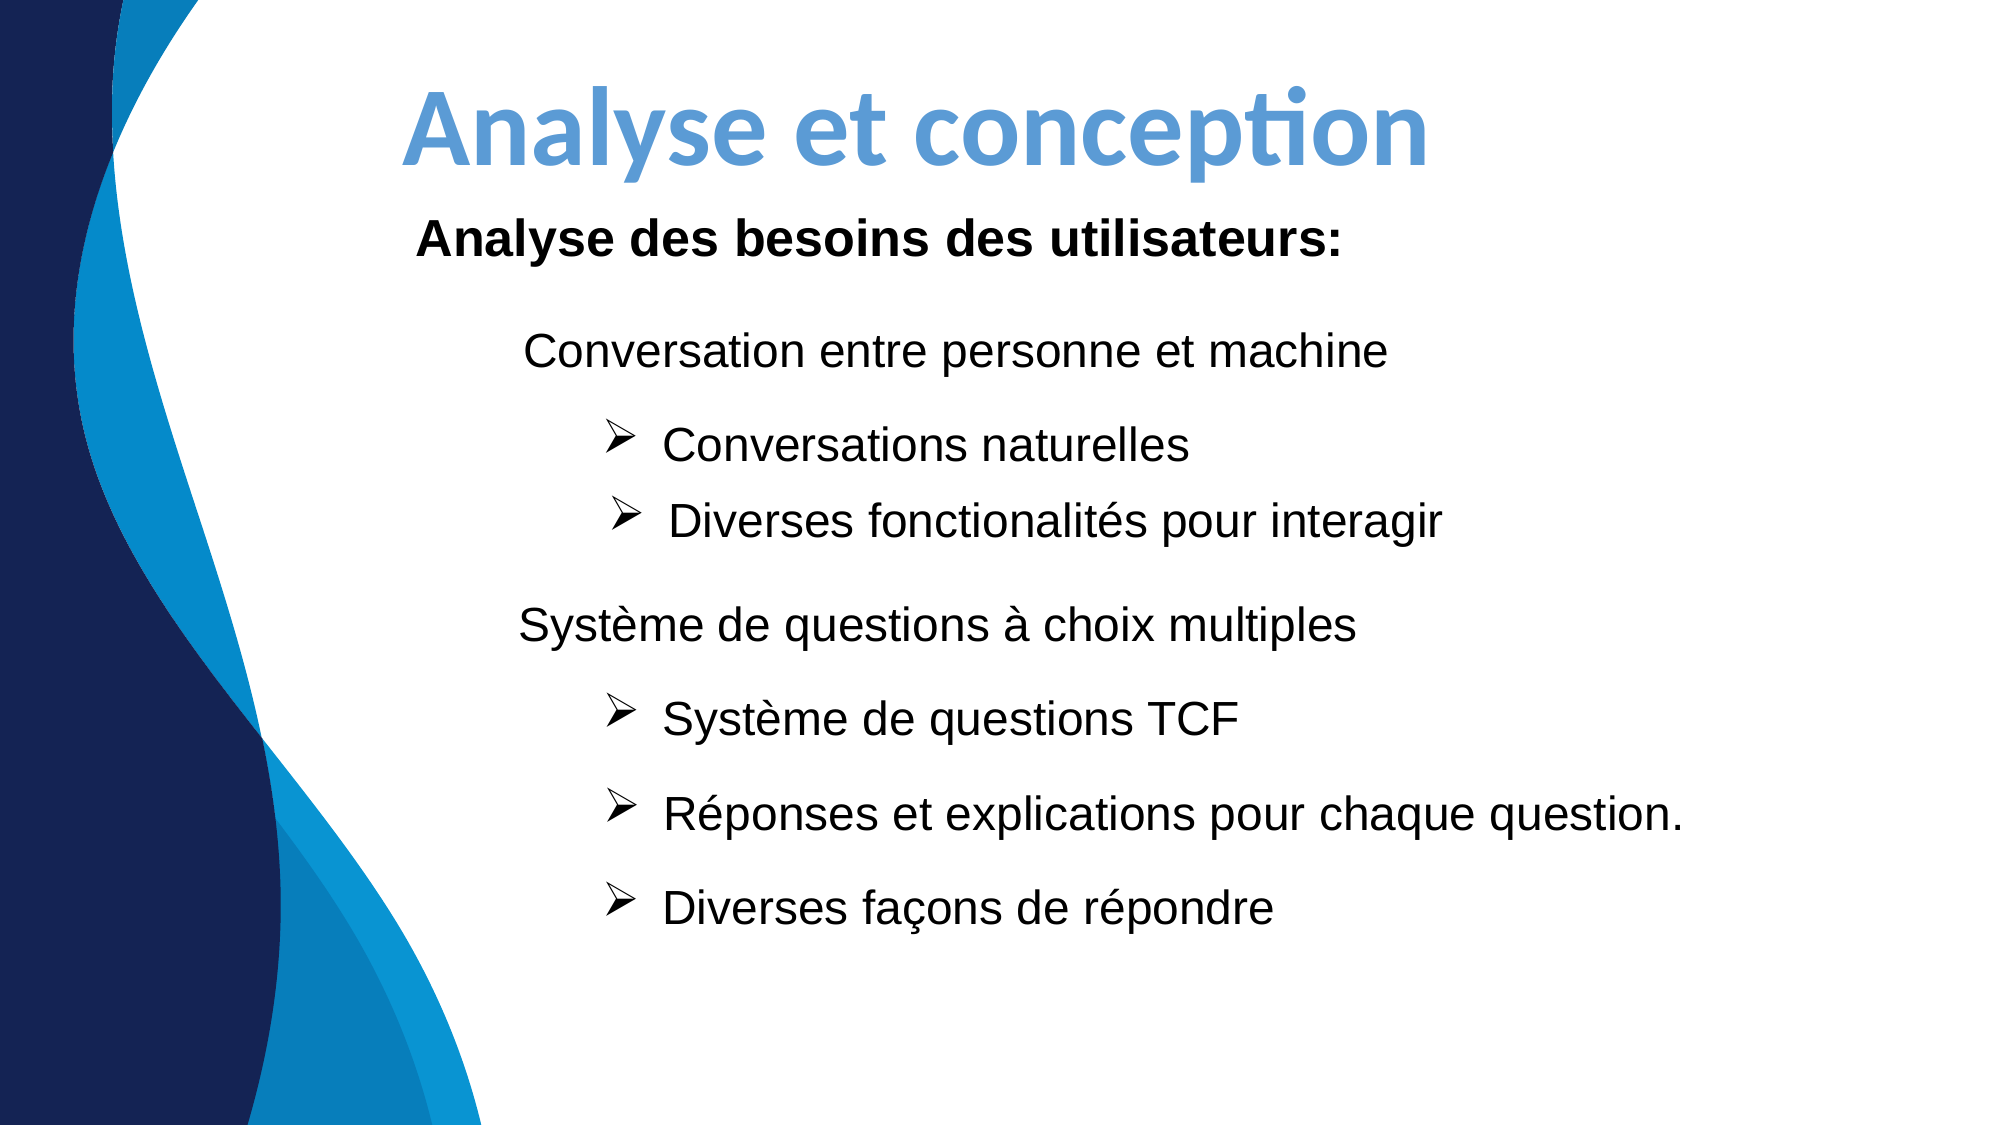

Analyse et conception
Analyse des besoins des utilisateurs:
Conversation entre personne et machine
 Conversations naturelles
 Diverses fonctionalités pour interagir
Système de questions à choix multiples
 Système de questions TCF
 Réponses et explications pour chaque question.
 Diverses façons de répondre